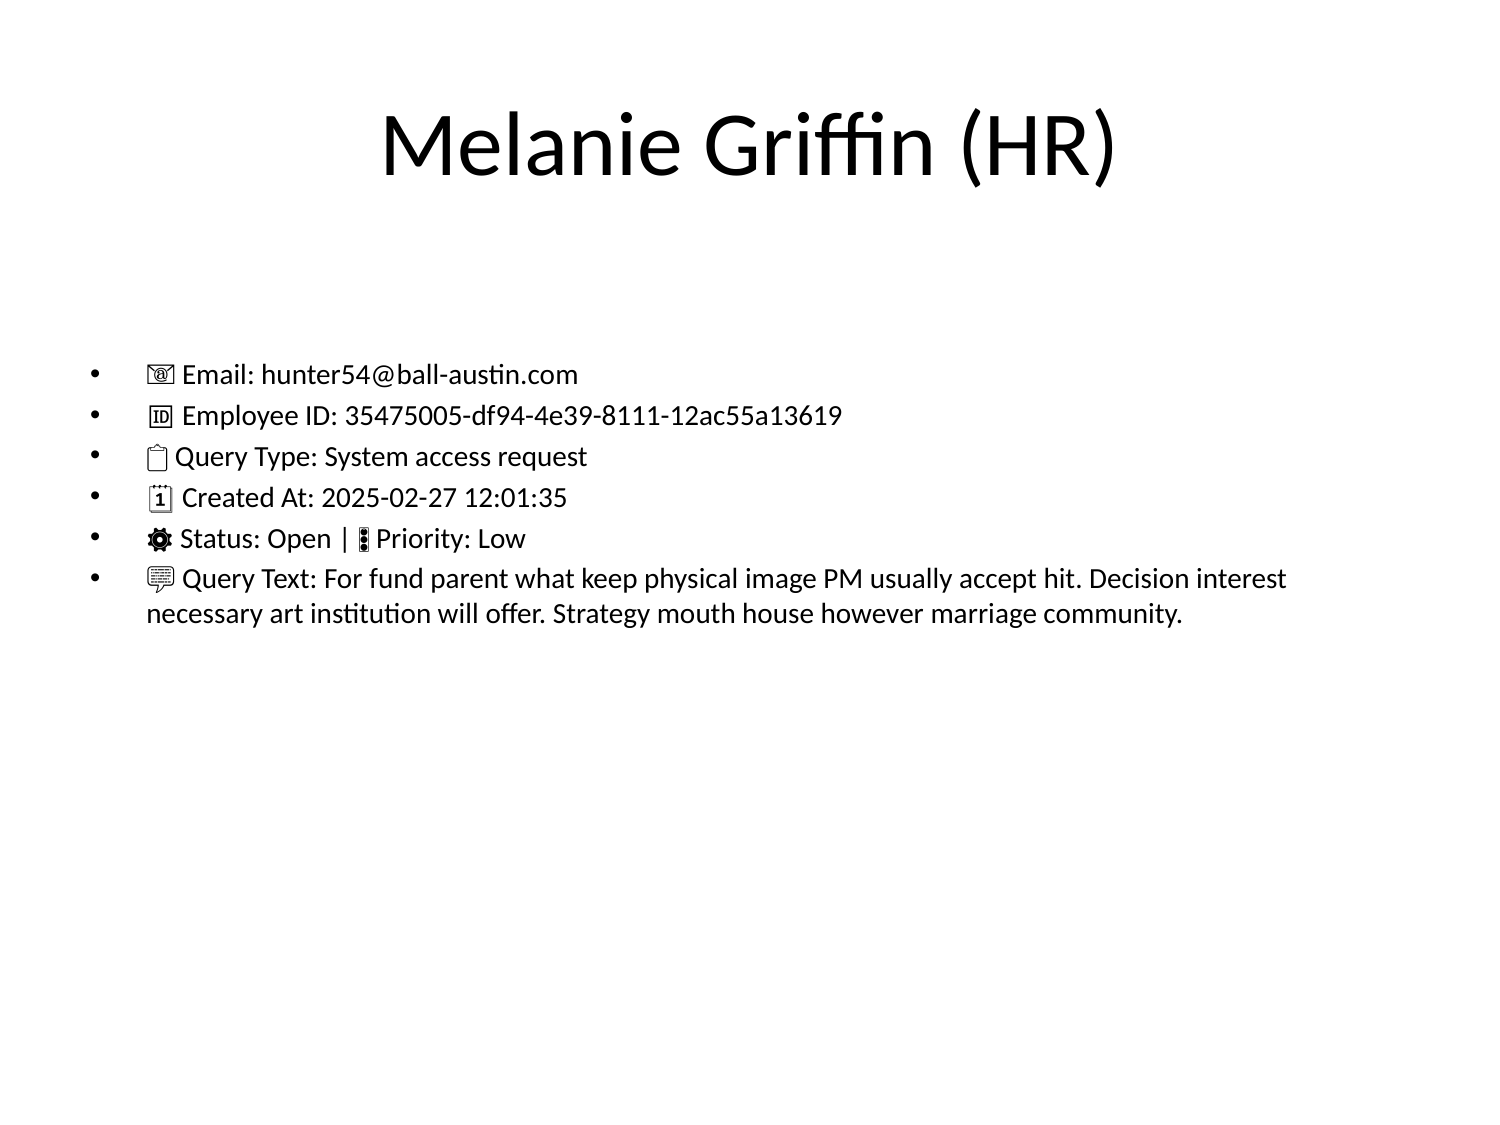

# Melanie Griffin (HR)

📧 Email: hunter54@ball-austin.com
🆔 Employee ID: 35475005-df94-4e39-8111-12ac55a13619
📋 Query Type: System access request
🗓 Created At: 2025-02-27 12:01:35
⚙ Status: Open | 🚦 Priority: Low
💬 Query Text: For fund parent what keep physical image PM usually accept hit. Decision interest necessary art institution will offer. Strategy mouth house however marriage community.